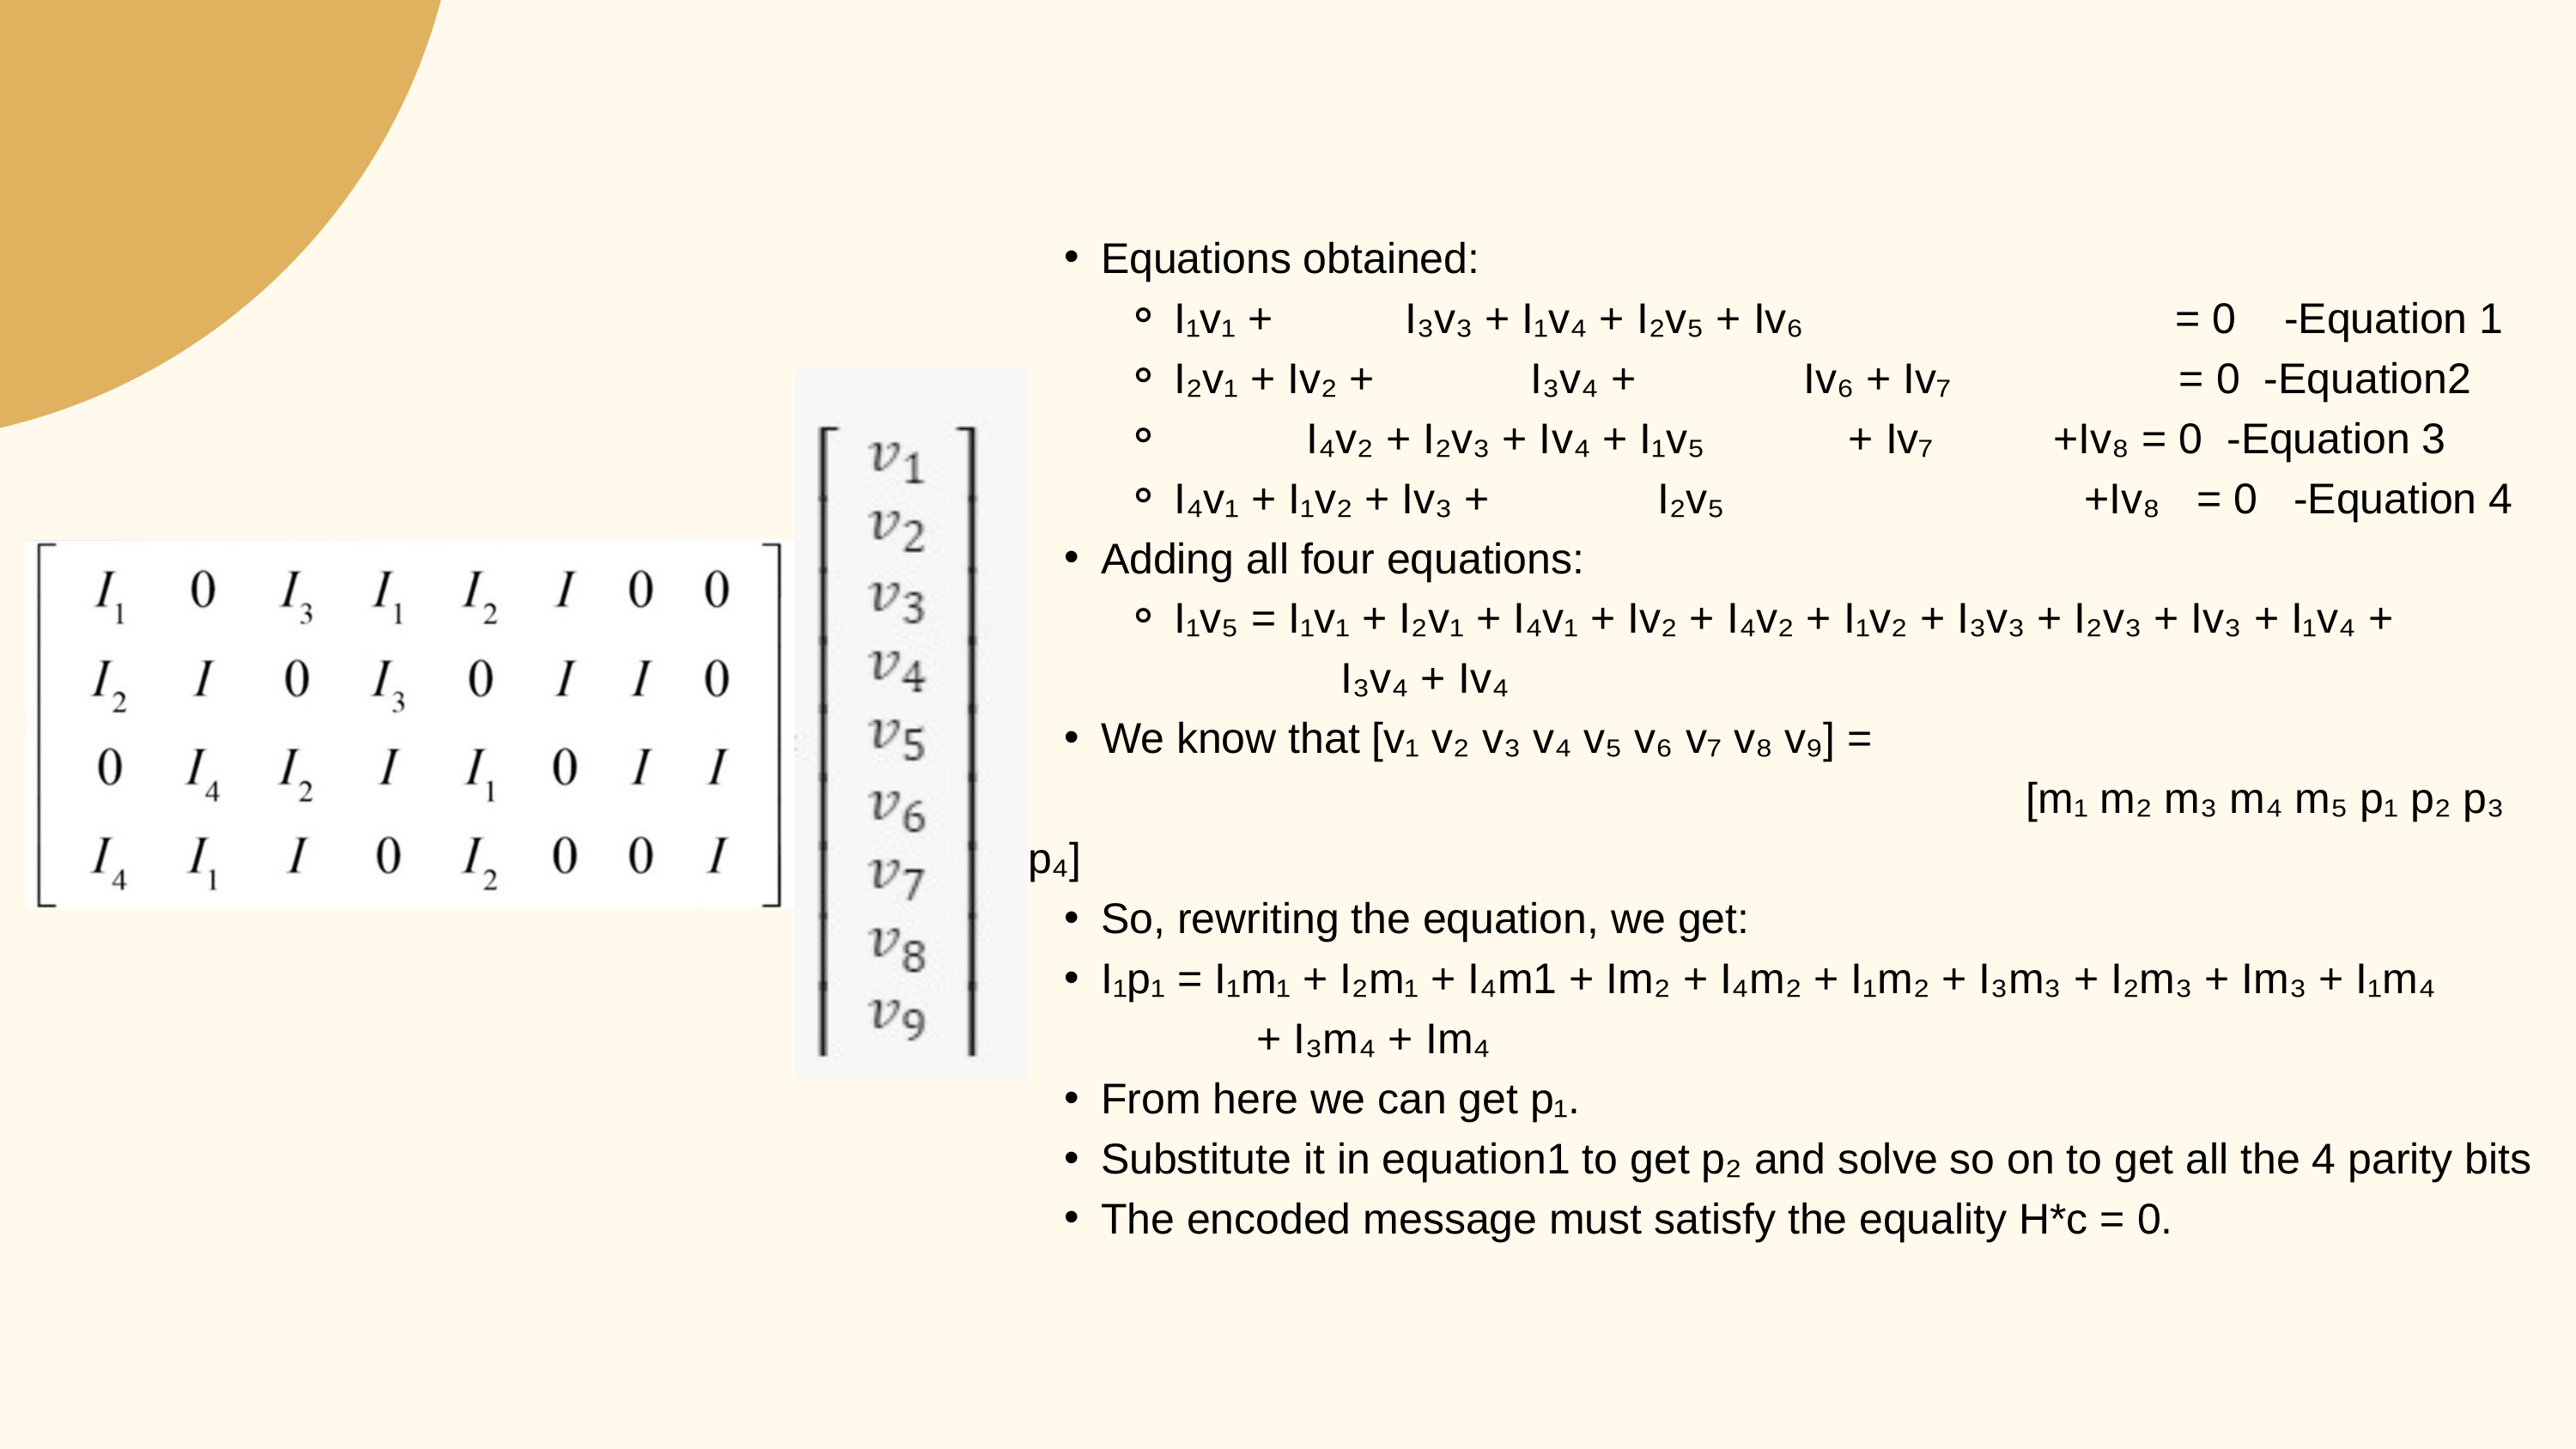

Equations obtained:
I₁v₁ +           I₃v₃ + I₁v₄ + I₂v₅ + Iv₆                               = 0    -Equation 1
I₂v₁ + Iv₂ +             I₃v₄ +              Iv₆ + Iv₇                   = 0  -Equation2
           I₄v₂ + I₂v₃ + Iv₄ + I₁v₅            + Iv₇          +Iv₈ = 0  -Equation 3
I₄v₁ + I₁v₂ + Iv₃ +              I₂v₅                              +Iv₈   = 0   -Equation 4
Adding all four equations:
I₁v₅ = I₁v₁ + I₂v₁ + I₄v₁ + Iv₂ + I₄v₂ + I₁v₂ + I₃v₃ + I₂v₃ + Iv₃ + I₁v₄ +
                          I₃v₄ + Iv₄
We know that [v₁ v₂ v₃ v₄ v₅ v₆ v₇ v₈ v₉] =
                                                                                   [m₁ m₂ m₃ m₄ m₅ p₁ p₂ p₃ p₄]
So, rewriting the equation, we get:
I₁p₁ = I₁m₁ + I₂m₁ + I₄m1 + Im₂ + I₄m₂ + I₁m₂ + I₃m₃ + I₂m₃ + Im₃ + I₁m₄
                   + I₃m₄ + Im₄
From here we can get p₁.
Substitute it in equation1 to get p₂ and solve so on to get all the 4 parity bits
The encoded message must satisfy the equality H*c = 0.